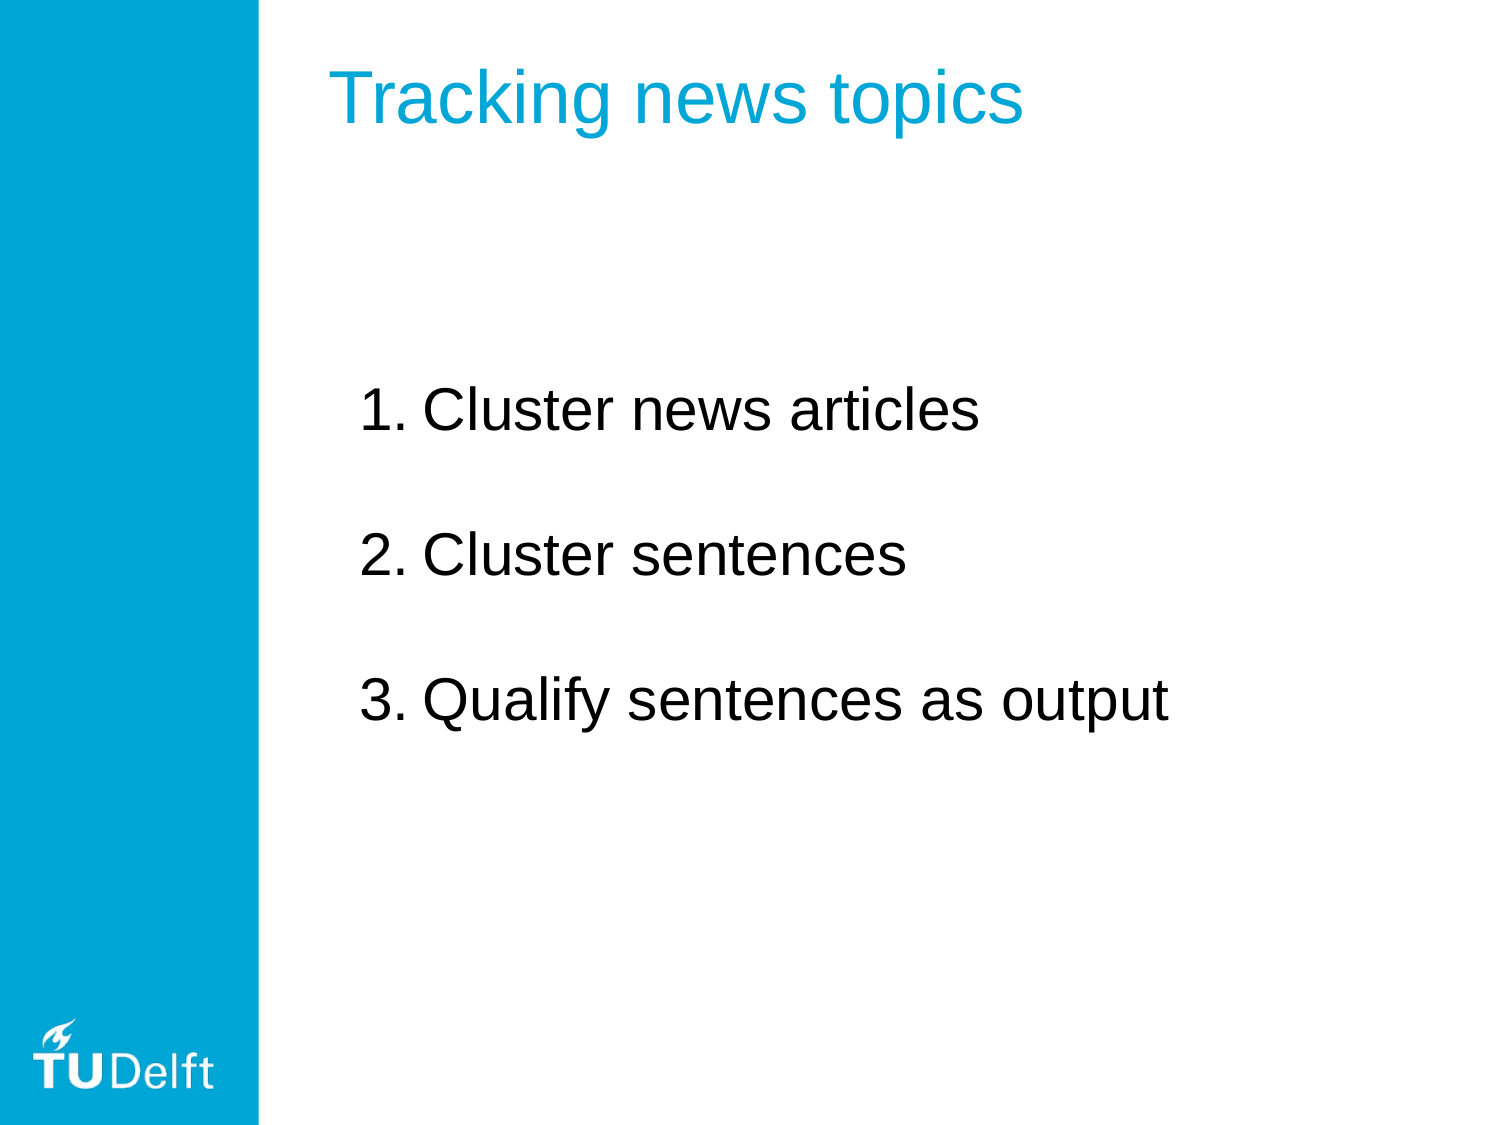

Tracking news topics
Cluster news articles
Cluster sentences
Qualify sentences as output
17